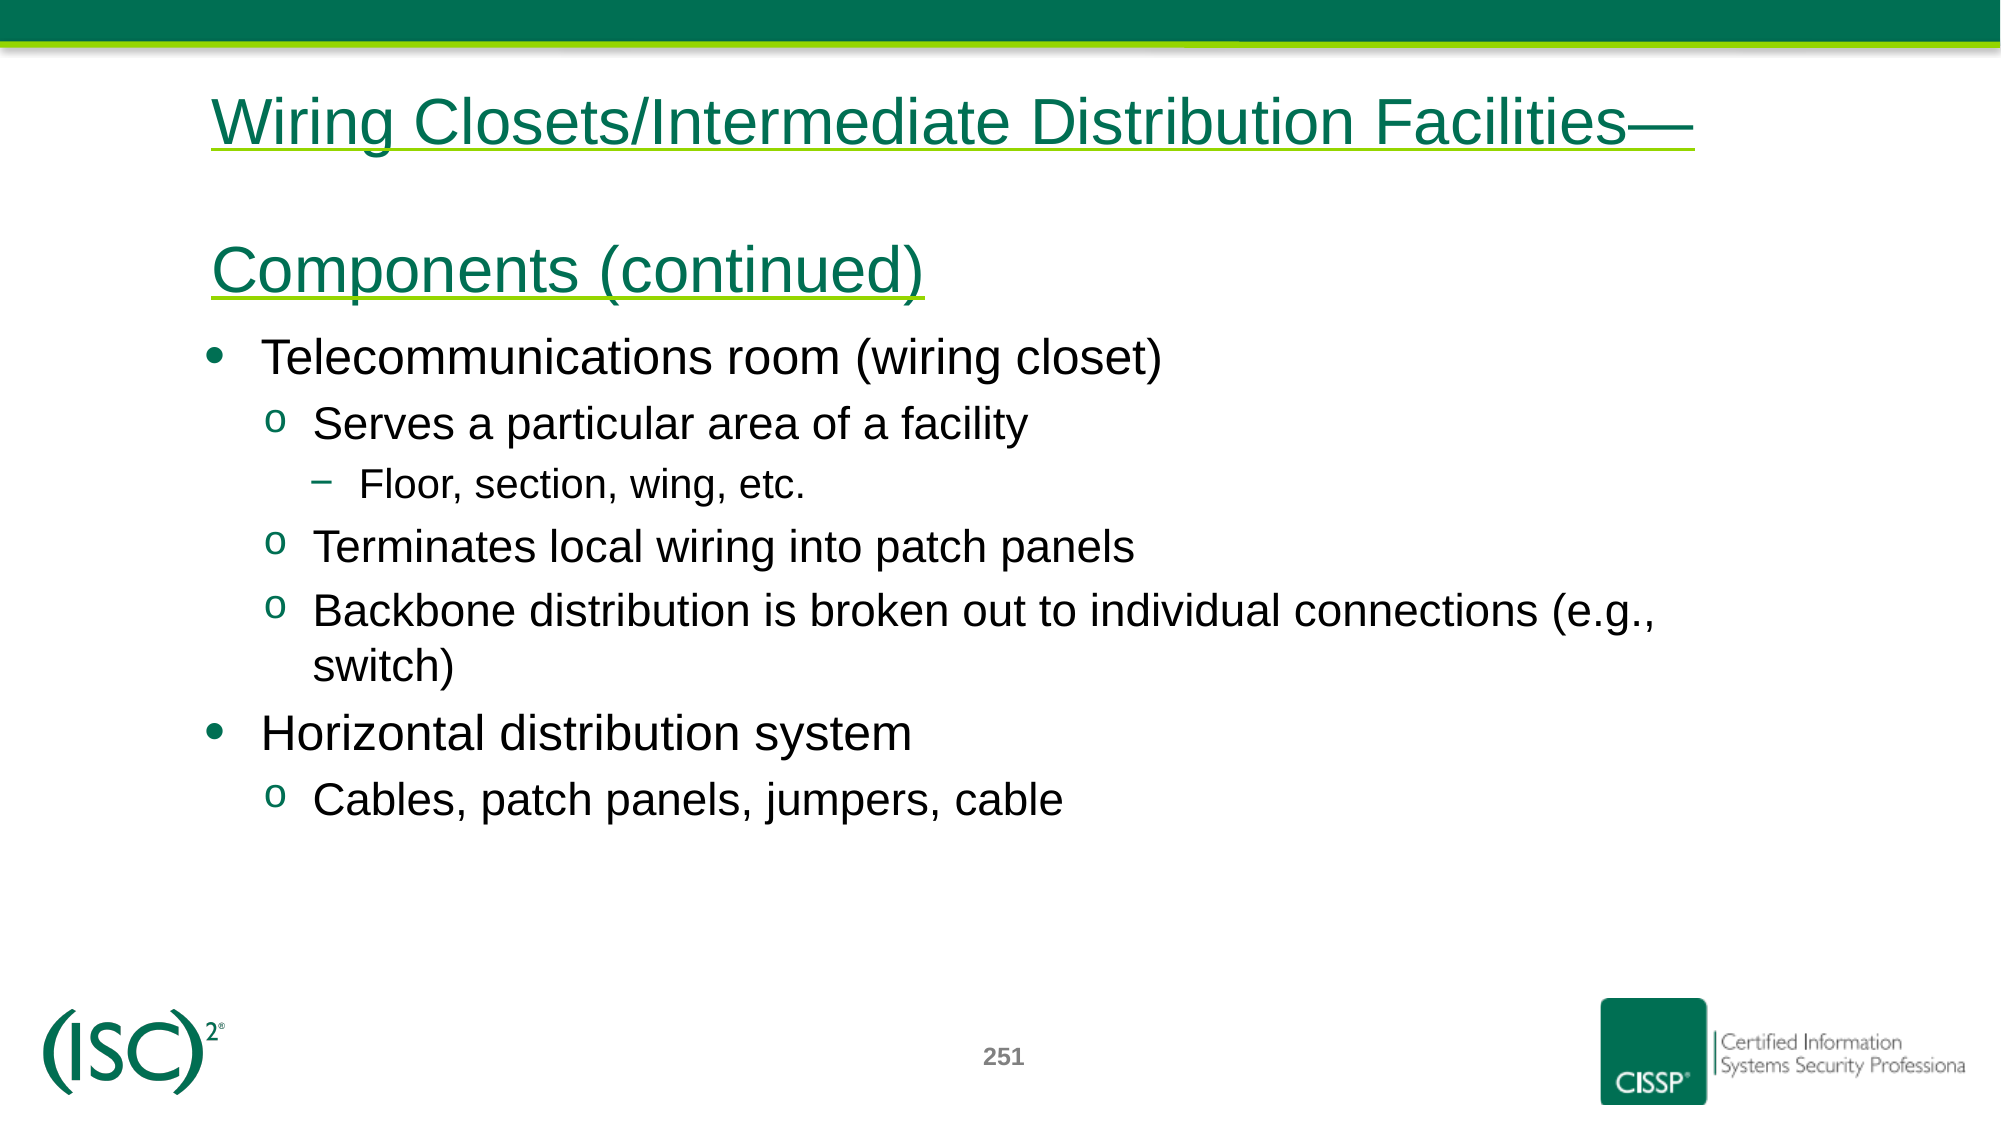

# Wiring Closets/Intermediate Distribution Facilities—Components (continued)
Telecommunications room (wiring closet)
Serves a particular area of a facility
Floor, section, wing, etc.
Terminates local wiring into patch panels
Backbone distribution is broken out to individual connections (e.g., switch)
Horizontal distribution system
Cables, patch panels, jumpers, cable